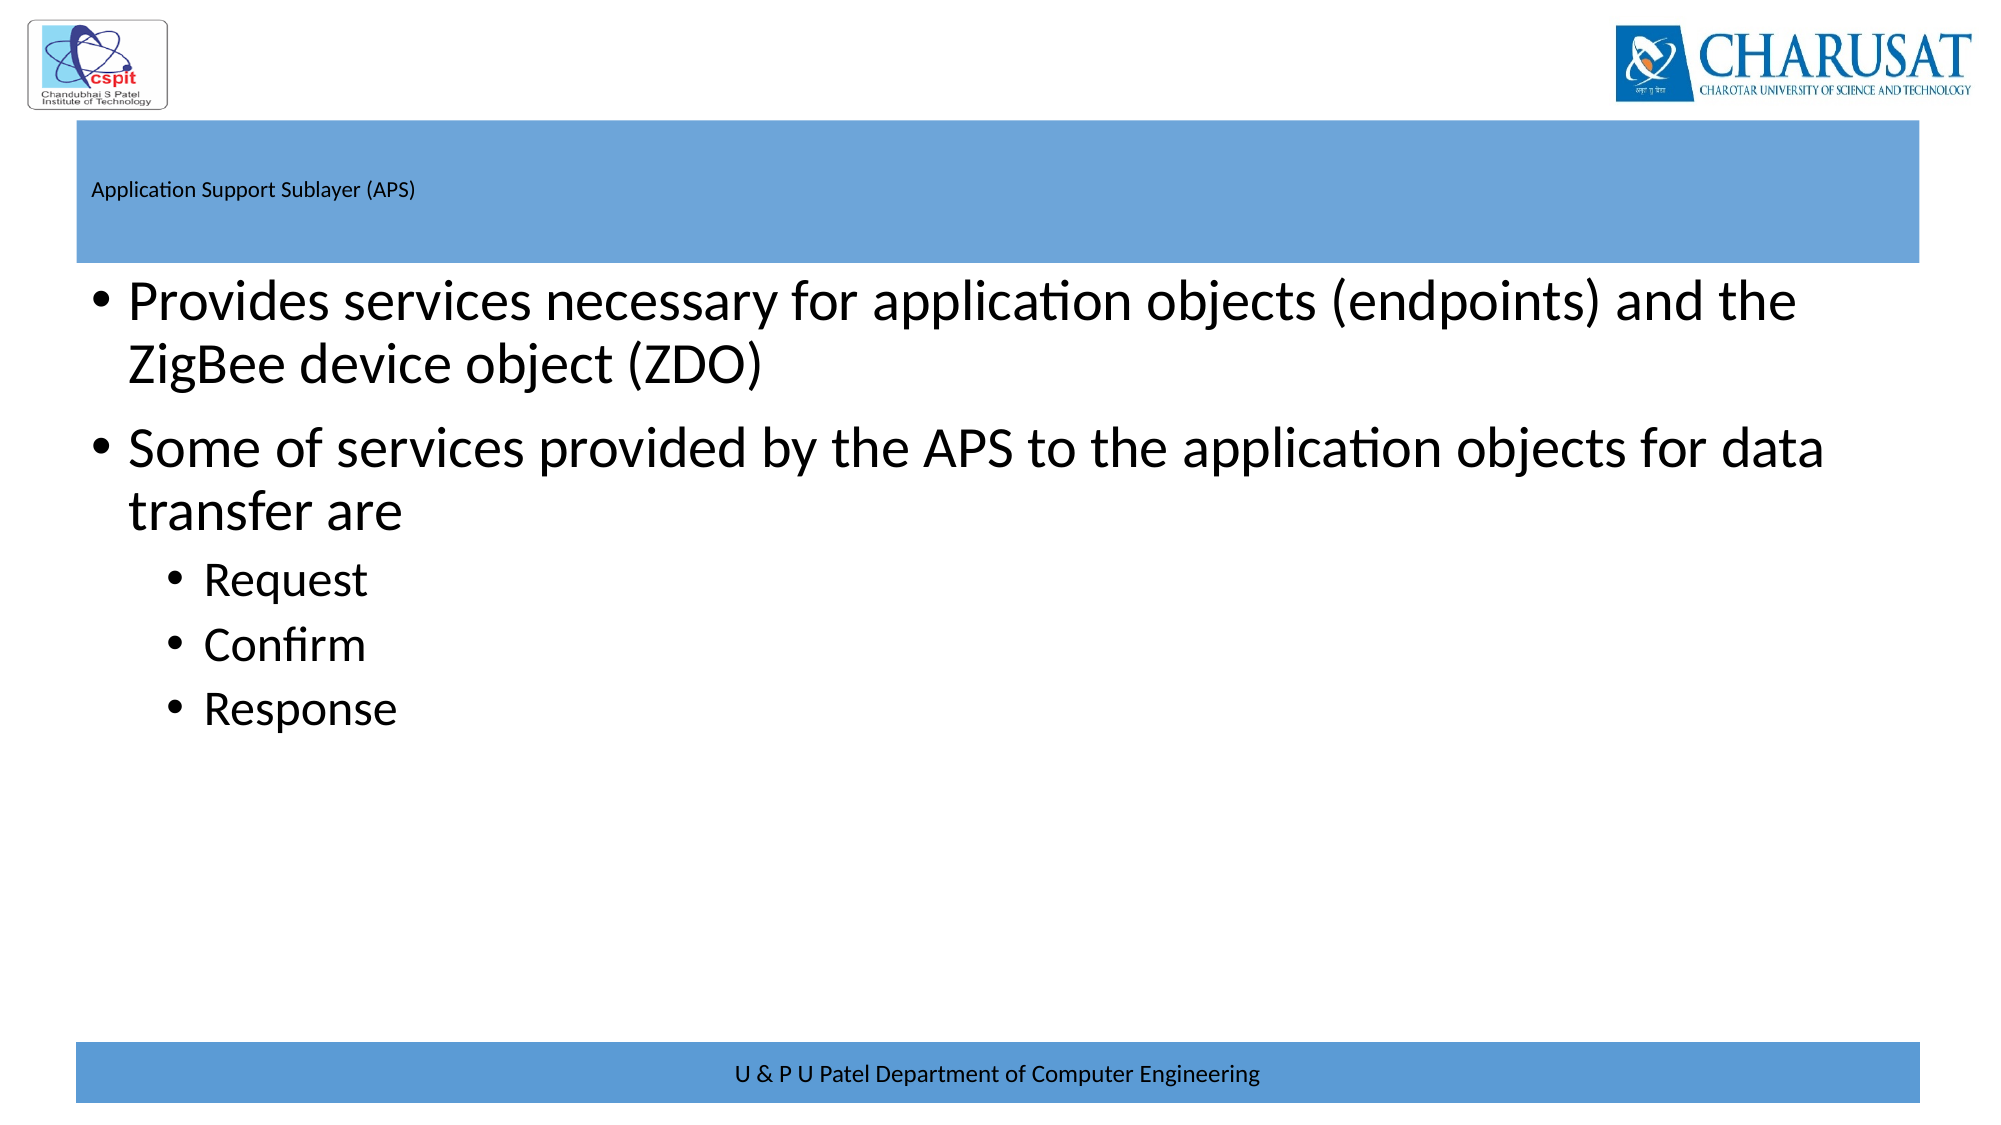

# Application Support Sublayer (APS)
Provides services necessary for application objects (endpoints) and the ZigBee device object (ZDO)
Some of services provided by the APS to the application objects for data transfer are
Request
Confirm
Response